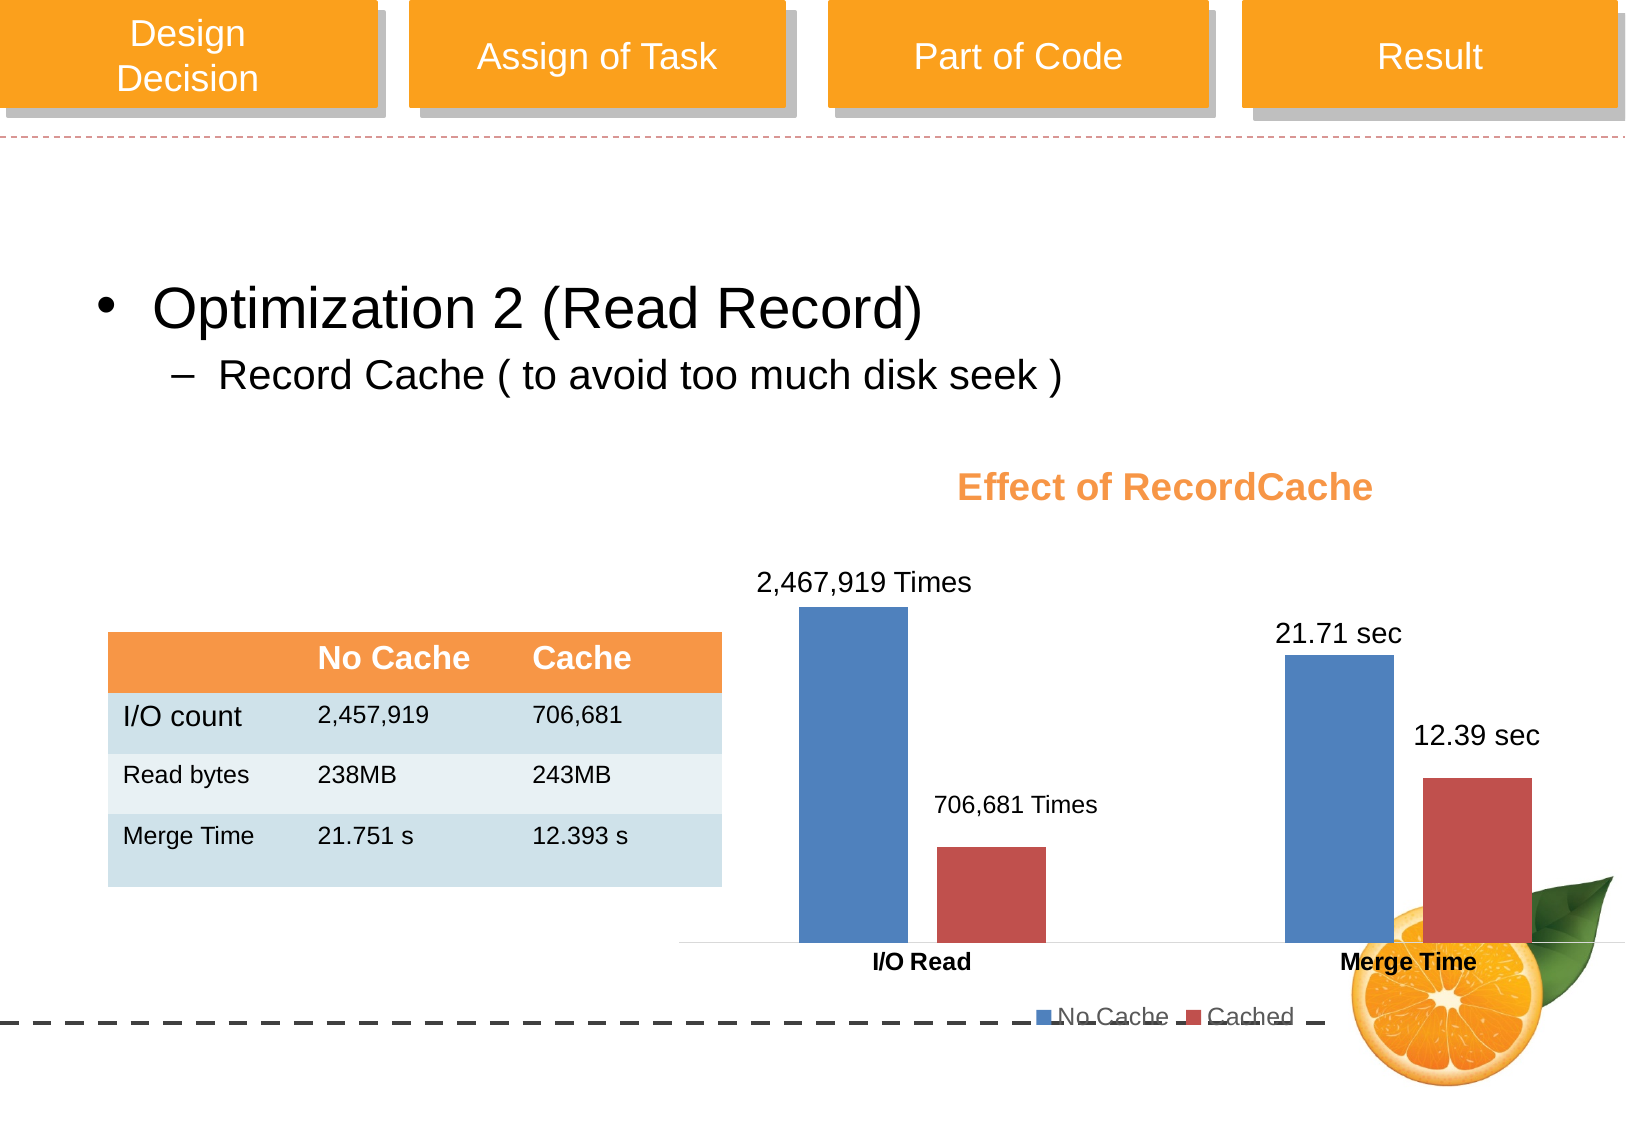

Optimization 2 (Read Record)
Record Cache ( to avoid too much disk seek )

### Chart: Effect of RecordCache

| Category | No Cache | Cached |
|---|---|---|
| I/O Read | 24.5 | 7.0 |
| Merge Time | 21.0 | 12.0 |
2,467,919 Times
21.71 sec
|  | No Cache | Cache |
| --- | --- | --- |
| I/O count | 2,457,919 | 706,681 |
| Read bytes | 238MB | 243MB |
| Merge Time | 21.751 s | 12.393 s |
12.39 sec
706,681 Times